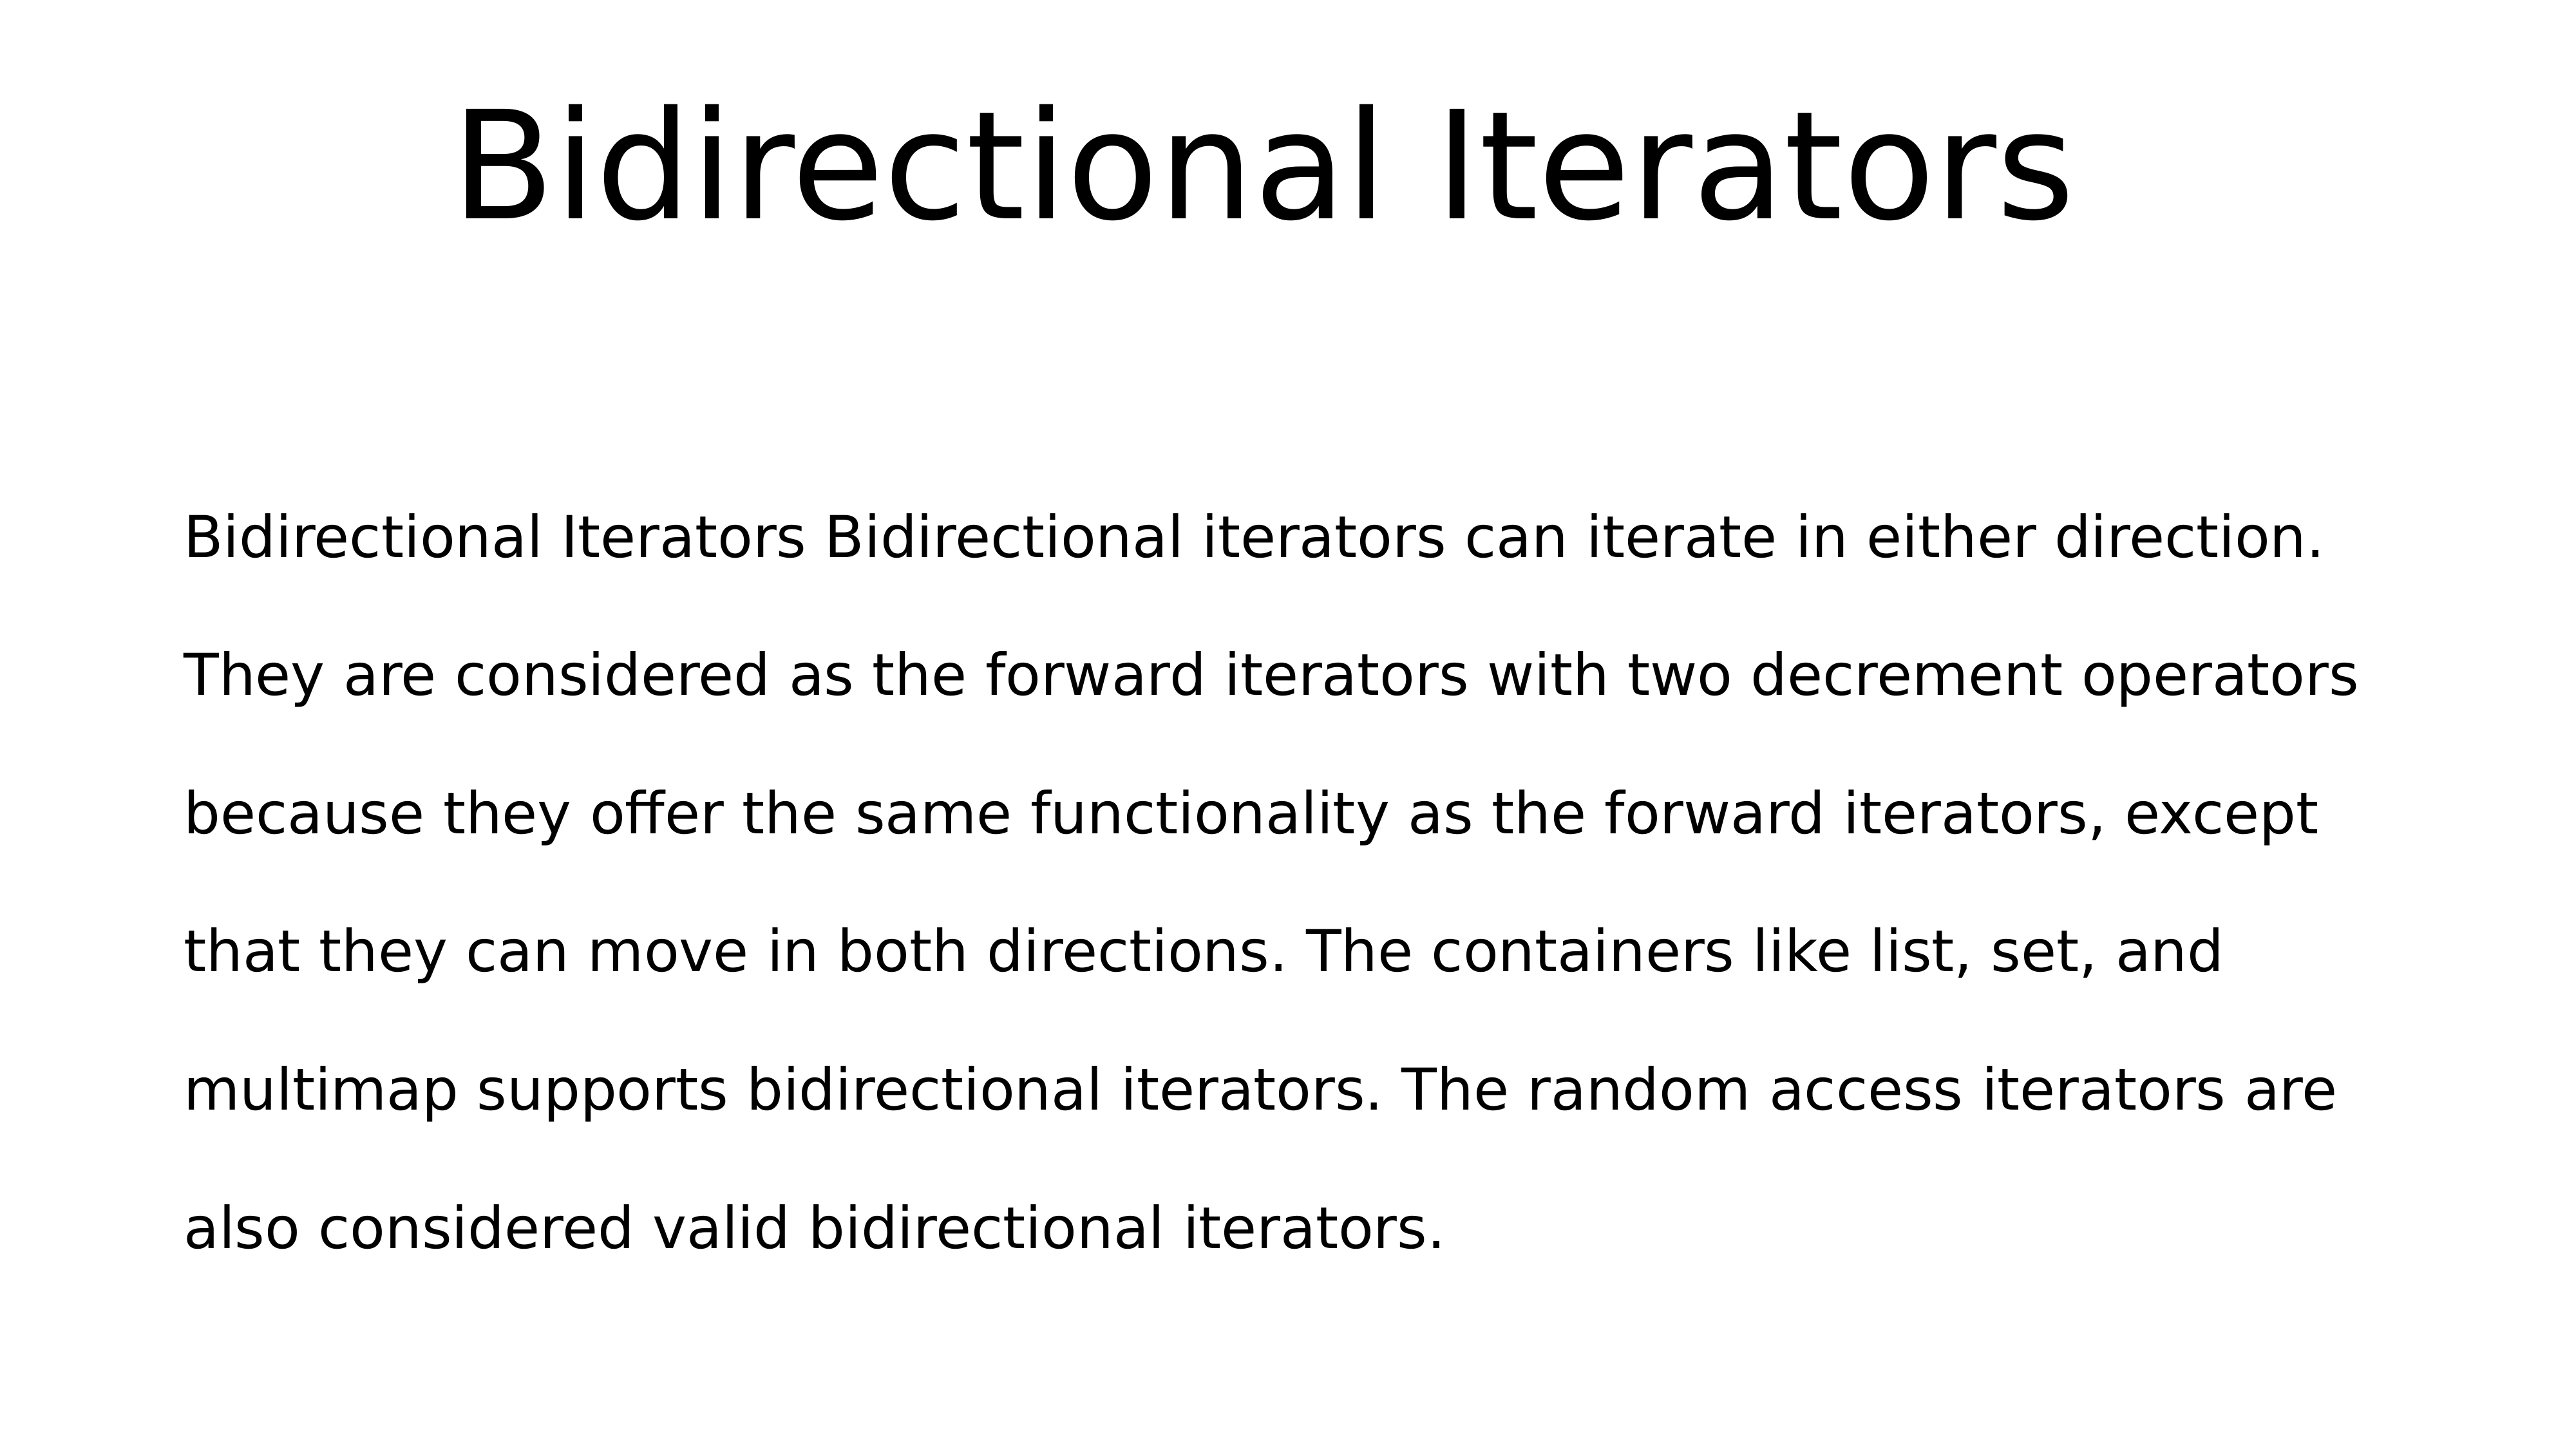

# Bidirectional Iterators

Bidirectional Iterators Bidirectional iterators can iterate in either direction. They are considered as the forward iterators with two decrement operators because they offer the same functionality as the forward iterators, except that they can move in both directions. The containers like list, set, and multimap supports bidirectional iterators. The random access iterators are also considered valid bidirectional iterators.